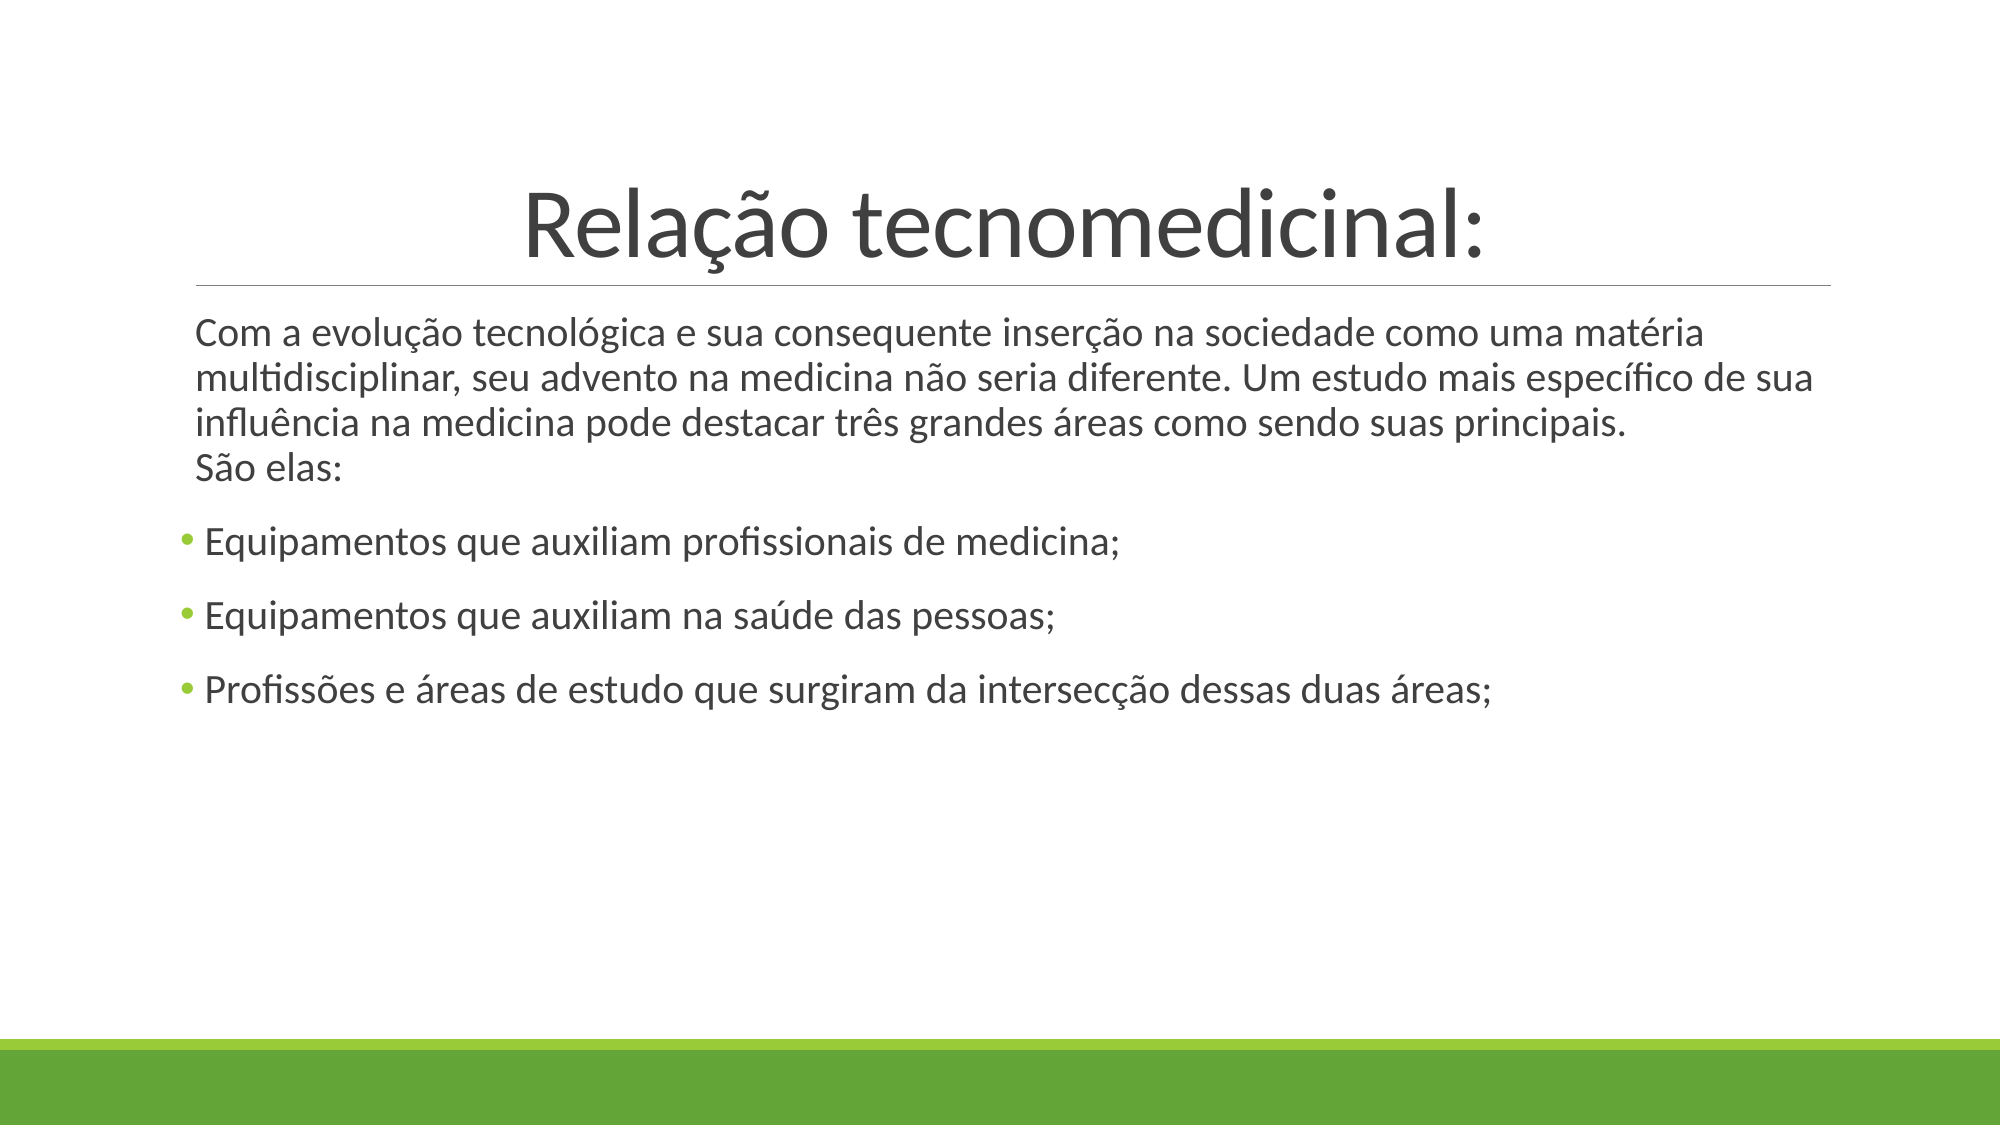

# Relação tecnomedicinal:
Com a evolução tecnológica e sua consequente inserção na sociedade como uma matéria multidisciplinar, seu advento na medicina não seria diferente. Um estudo mais específico de sua influência na medicina pode destacar três grandes áreas como sendo suas principais.                São elas:
 Equipamentos que auxiliam profissionais de medicina;
 Equipamentos que auxiliam na saúde das pessoas;
 Profissões e áreas de estudo que surgiram da intersecção dessas duas áreas;